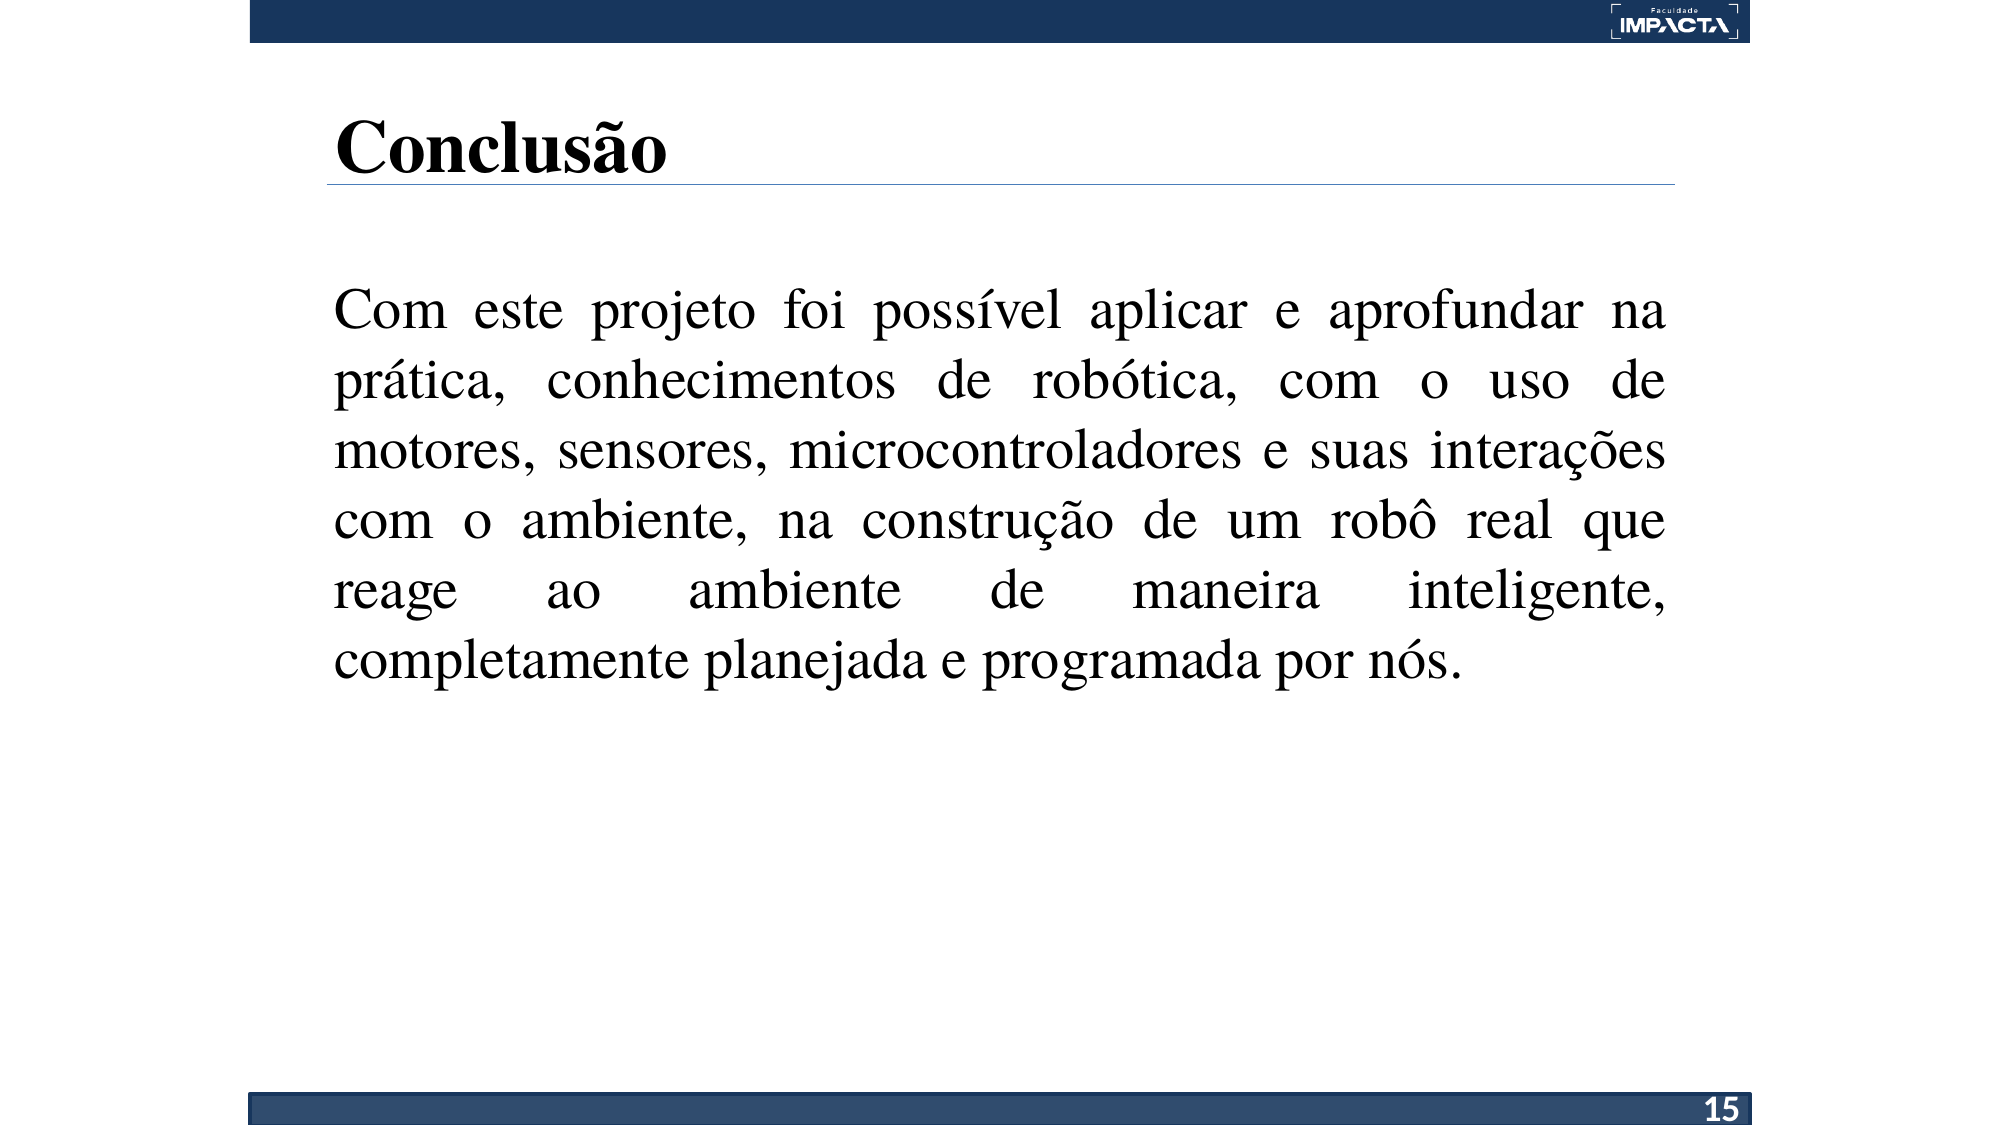

# Conclusão
Com este projeto foi possível aplicar e aprofundar na prática, conhecimentos de robótica, com o uso de motores, sensores, microcontroladores e suas interações com o ambiente, na construção de um robô real que reage ao ambiente de maneira inteligente, completamente planejada e programada por nós.

15